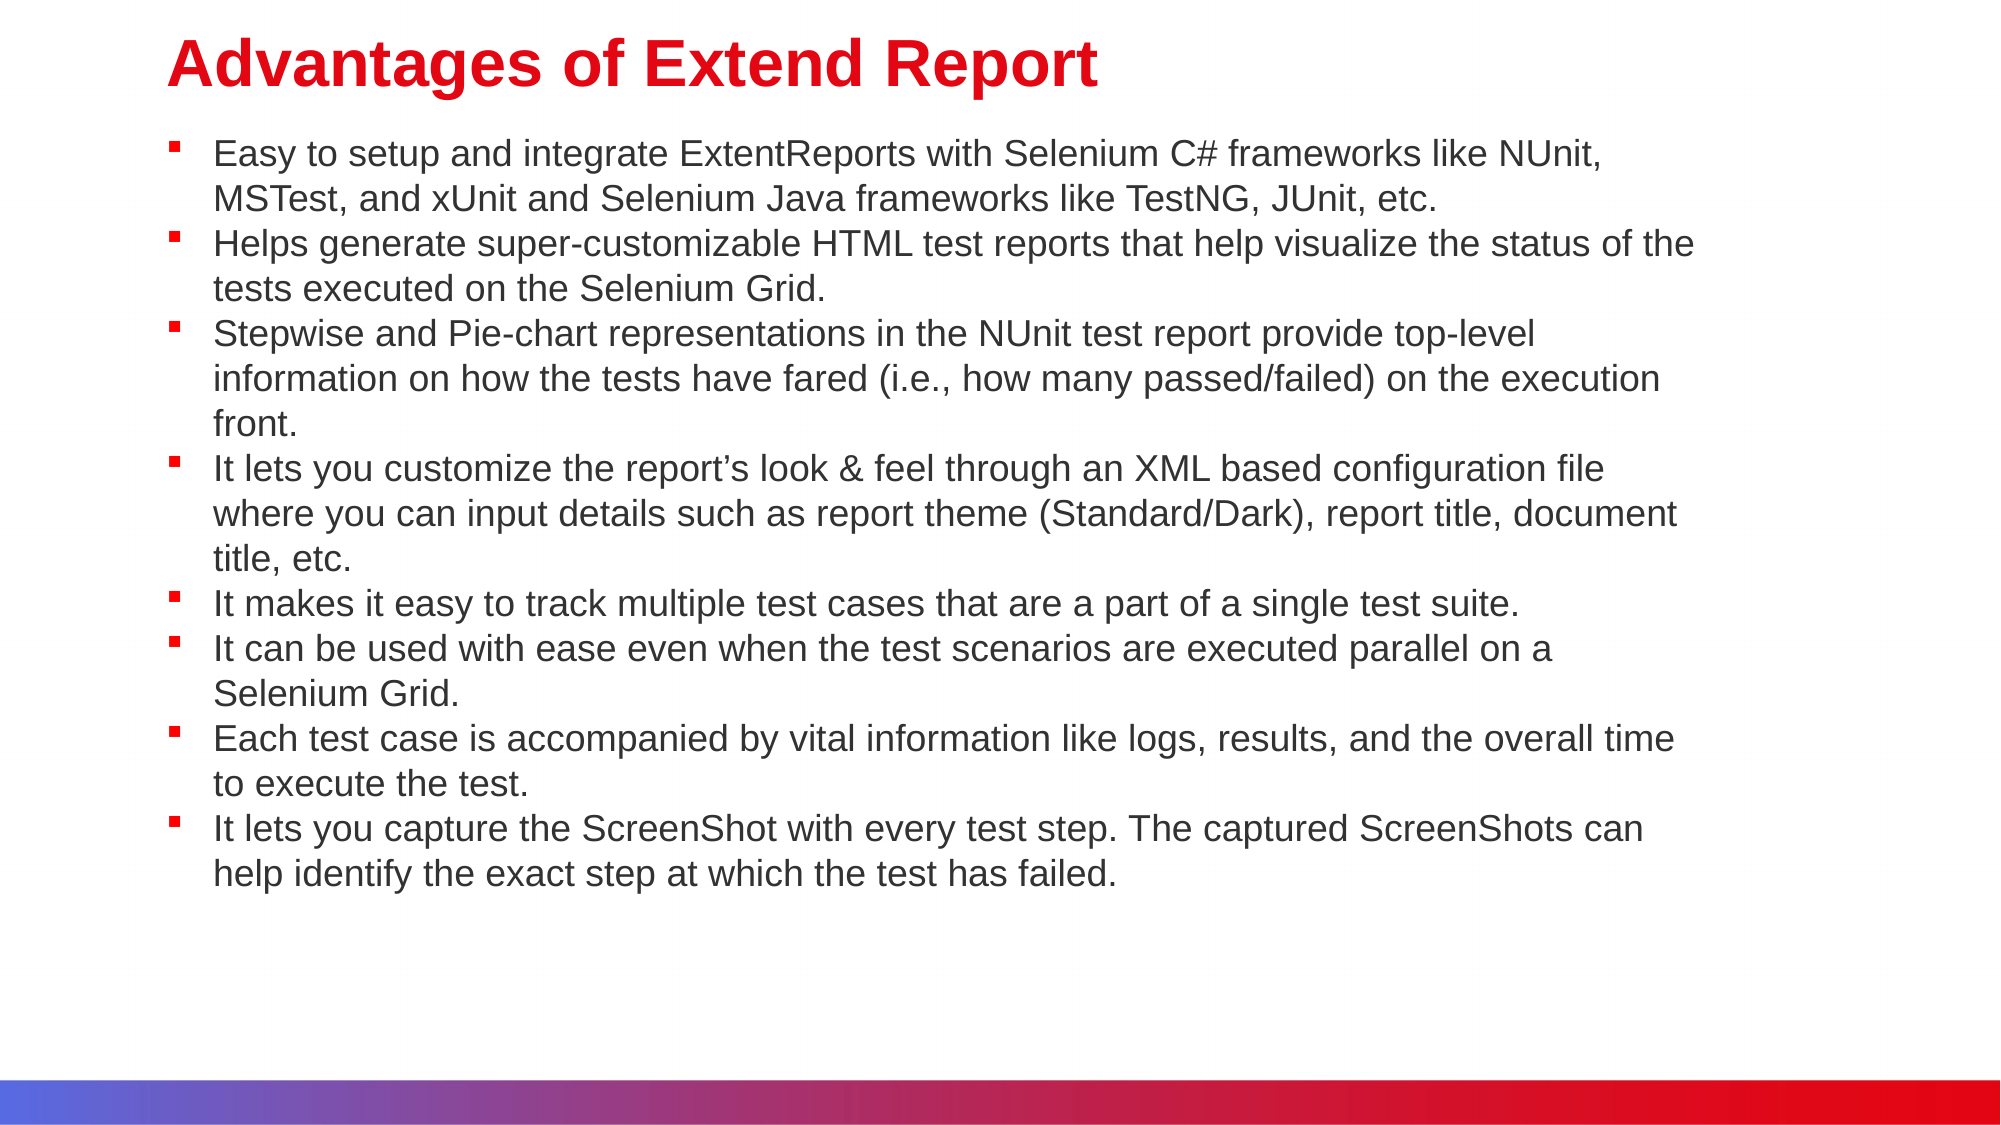

# Advantages of Extend Report

Easy to setup and integrate ExtentReports with Selenium C# frameworks like NUnit, MSTest, and xUnit and Selenium Java frameworks like TestNG, JUnit, etc.
Helps generate super-customizable HTML test reports that help visualize the status of the tests executed on the Selenium Grid.
Stepwise and Pie-chart representations in the NUnit test report provide top-level information on how the tests have fared (i.e., how many passed/failed) on the execution front.
It lets you customize the report’s look & feel through an XML based configuration file where you can input details such as report theme (Standard/Dark), report title, document title, etc.
It makes it easy to track multiple test cases that are a part of a single test suite.
It can be used with ease even when the test scenarios are executed parallel on a Selenium Grid.
Each test case is accompanied by vital information like logs, results, and the overall time to execute the test.
It lets you capture the ScreenShot with every test step. The captured ScreenShots can help identify the exact step at which the test has failed.